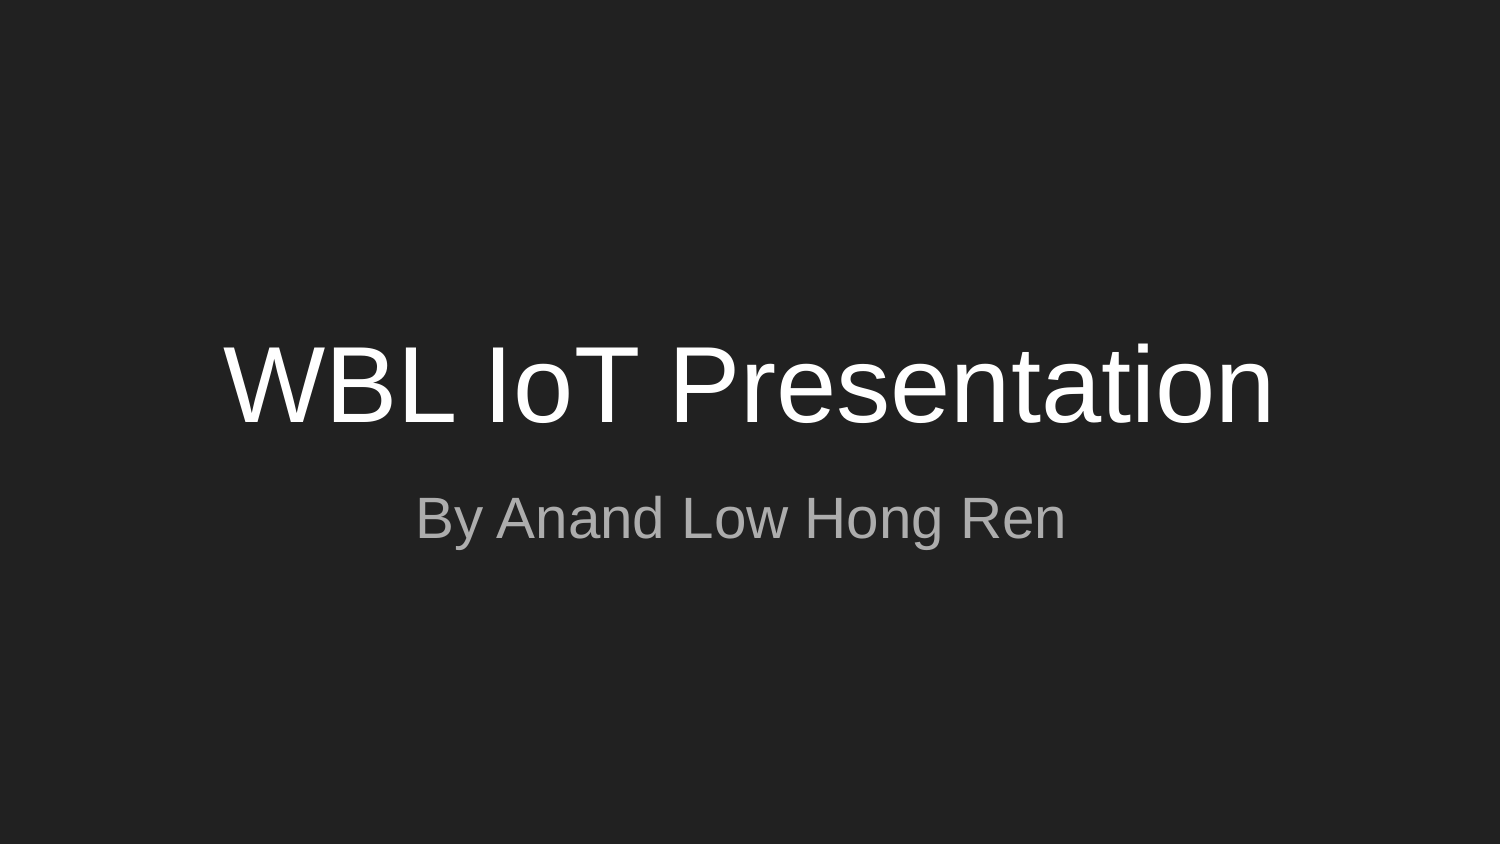

# WBL IoT Presentation
By Anand Low Hong Ren